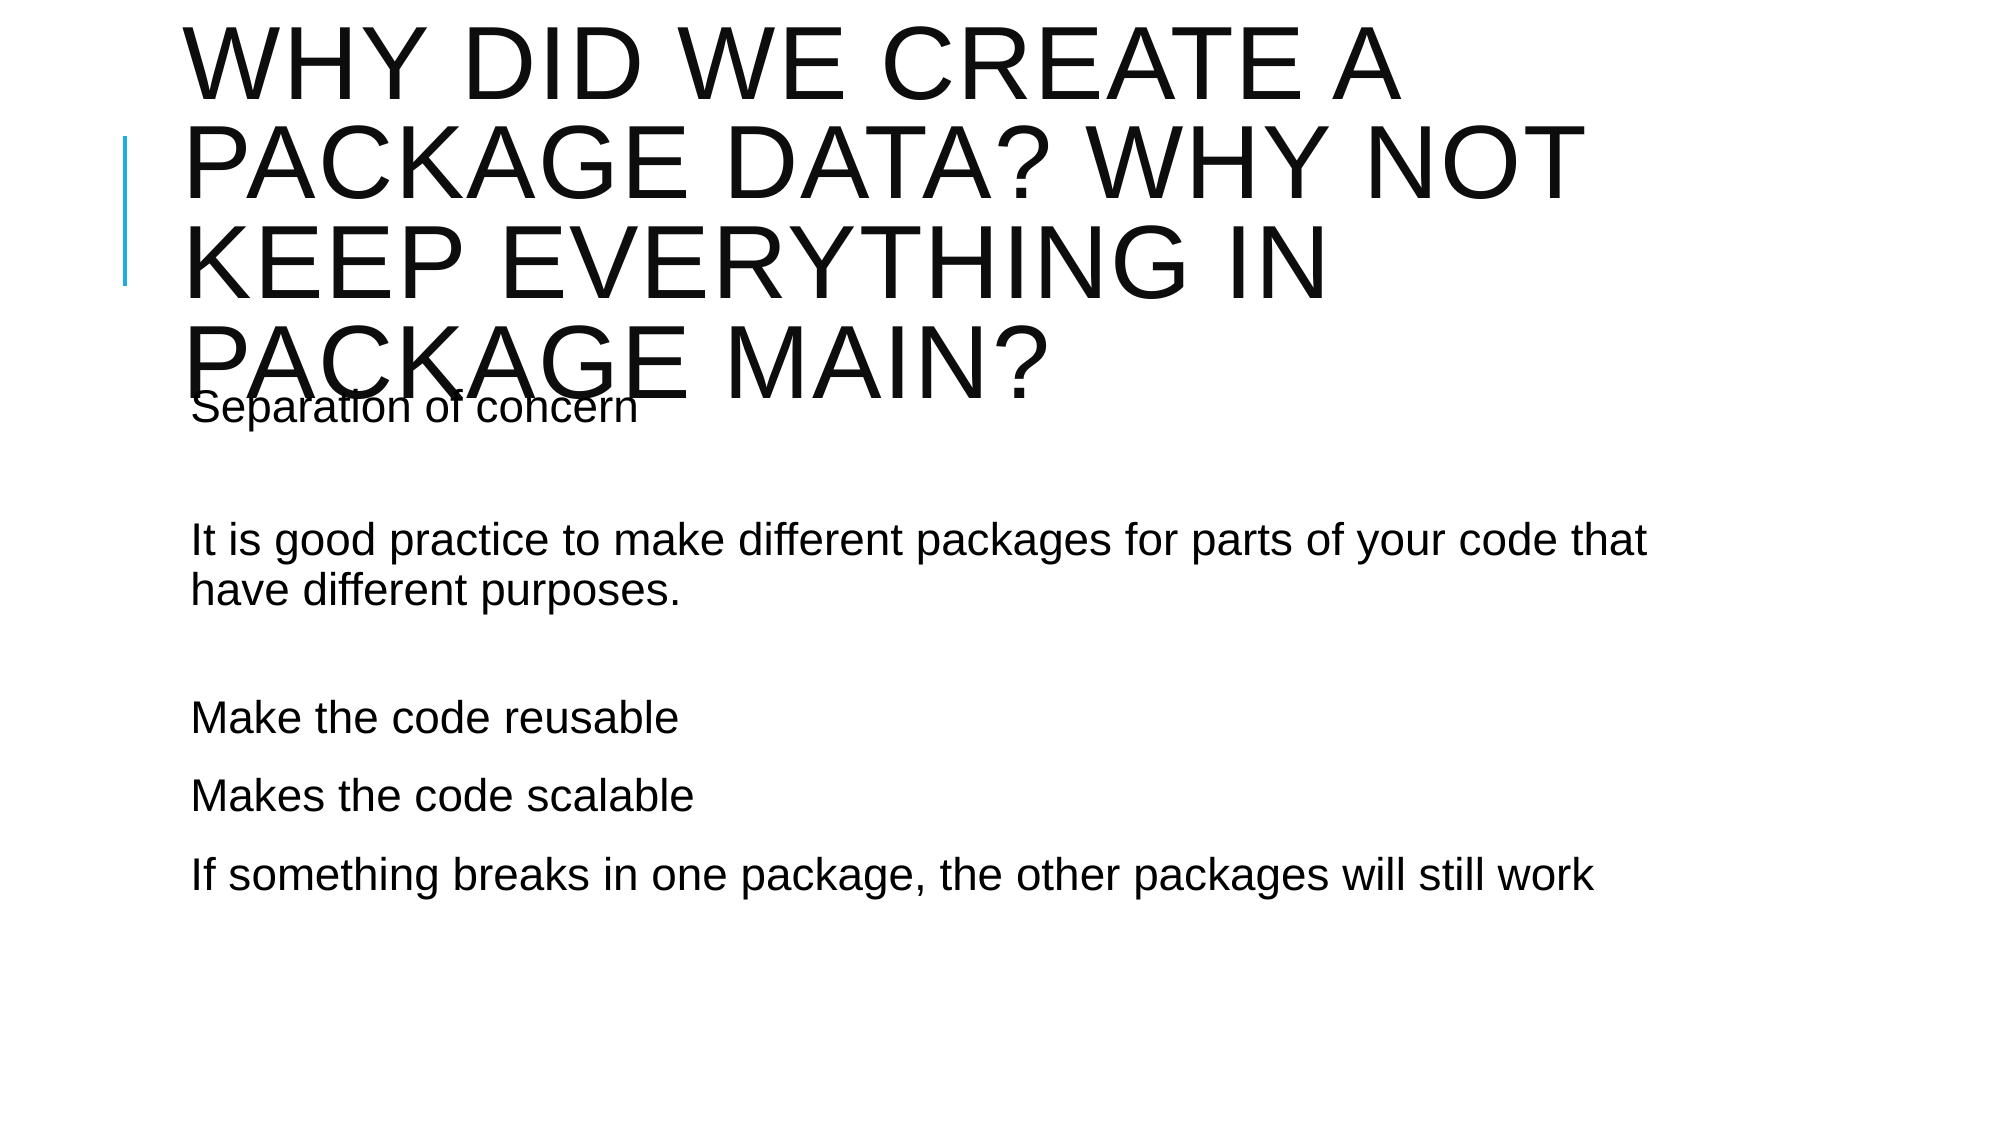

# Why did we create a package data? Why not keep everything in package main?
Separation of concern
It is good practice to make different packages for parts of your code that have different purposes.
Make the code reusable
Makes the code scalable
If something breaks in one package, the other packages will still work